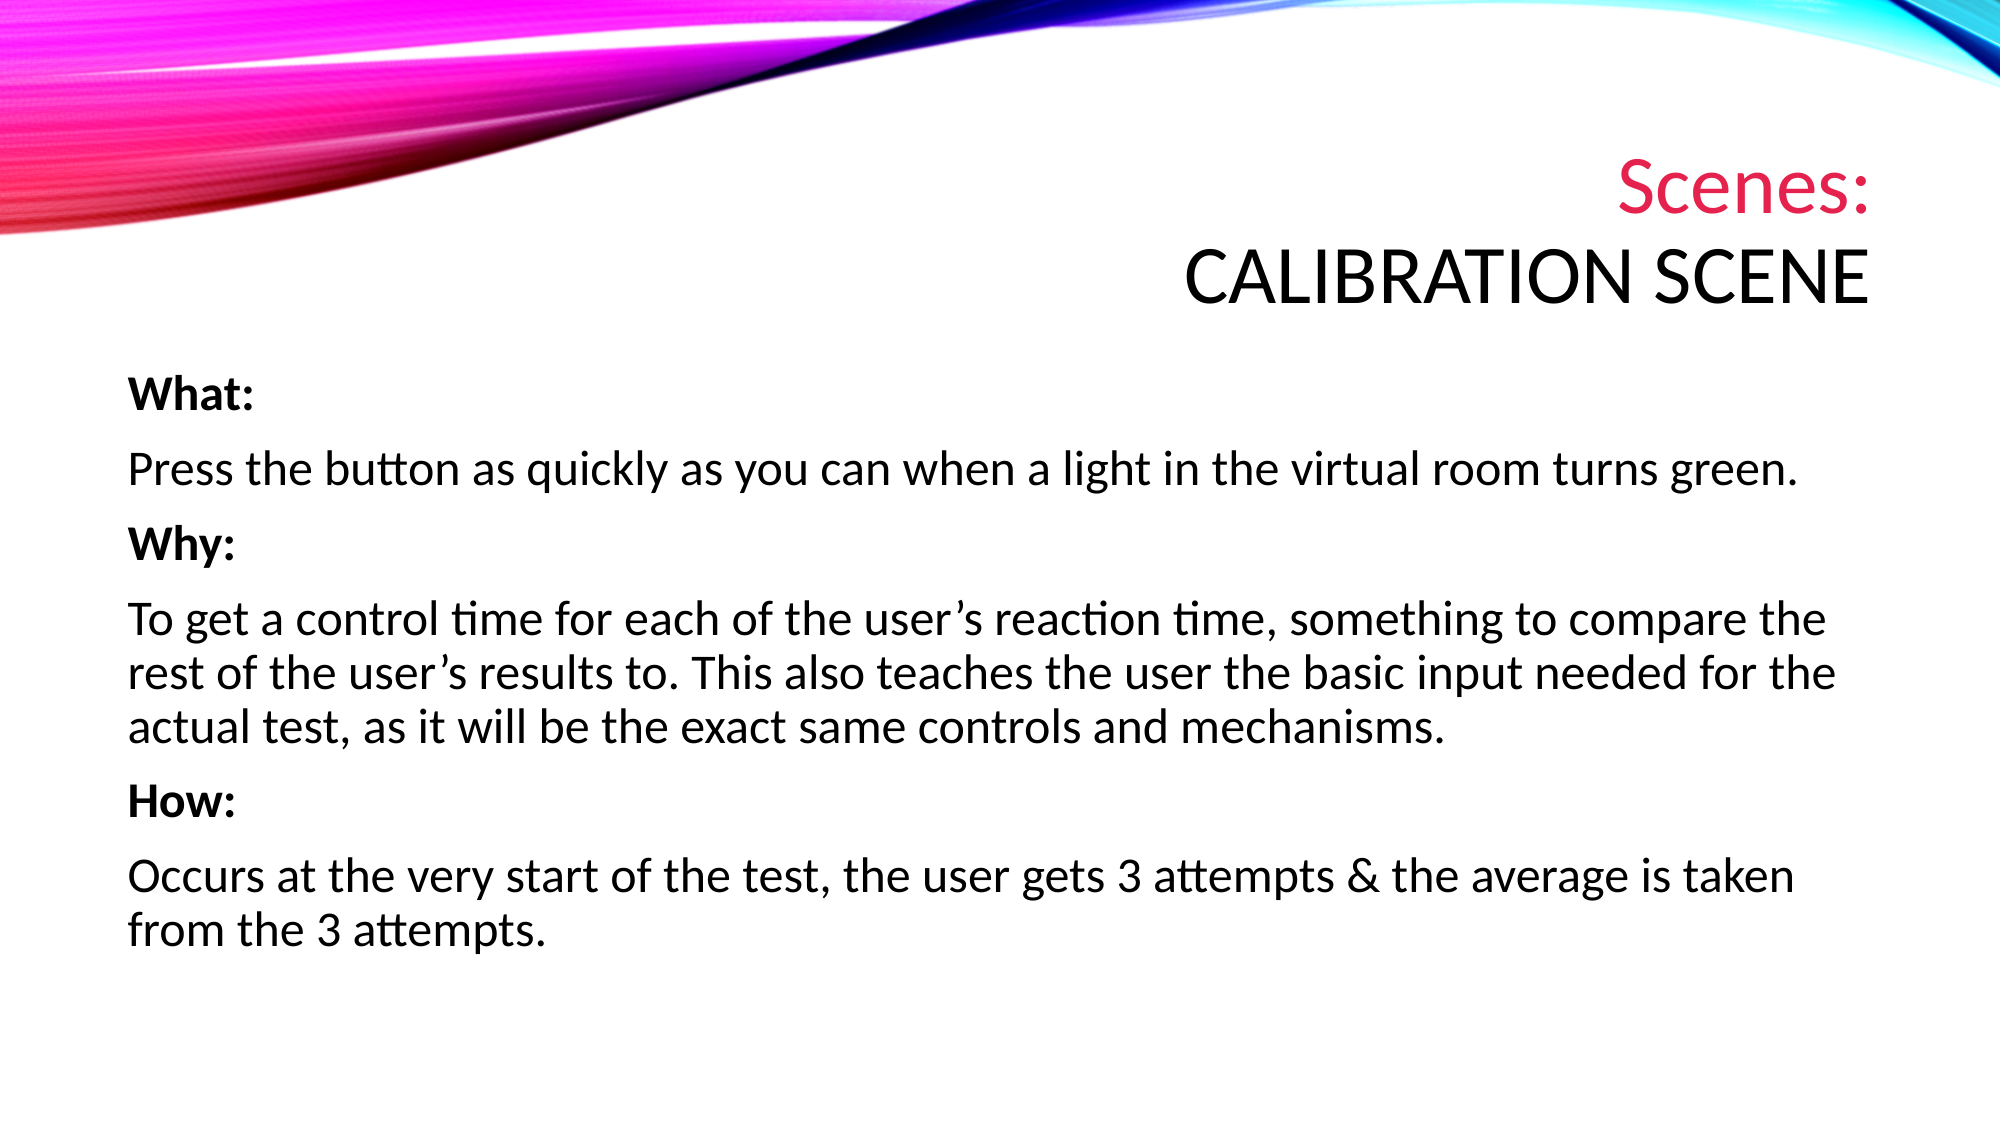

# Scenes: Calibration scene
What:
Press the button as quickly as you can when a light in the virtual room turns green.
Why:
To get a control time for each of the user’s reaction time, something to compare the rest of the user’s results to. This also teaches the user the basic input needed for the actual test, as it will be the exact same controls and mechanisms.
How:
Occurs at the very start of the test, the user gets 3 attempts & the average is taken from the 3 attempts.